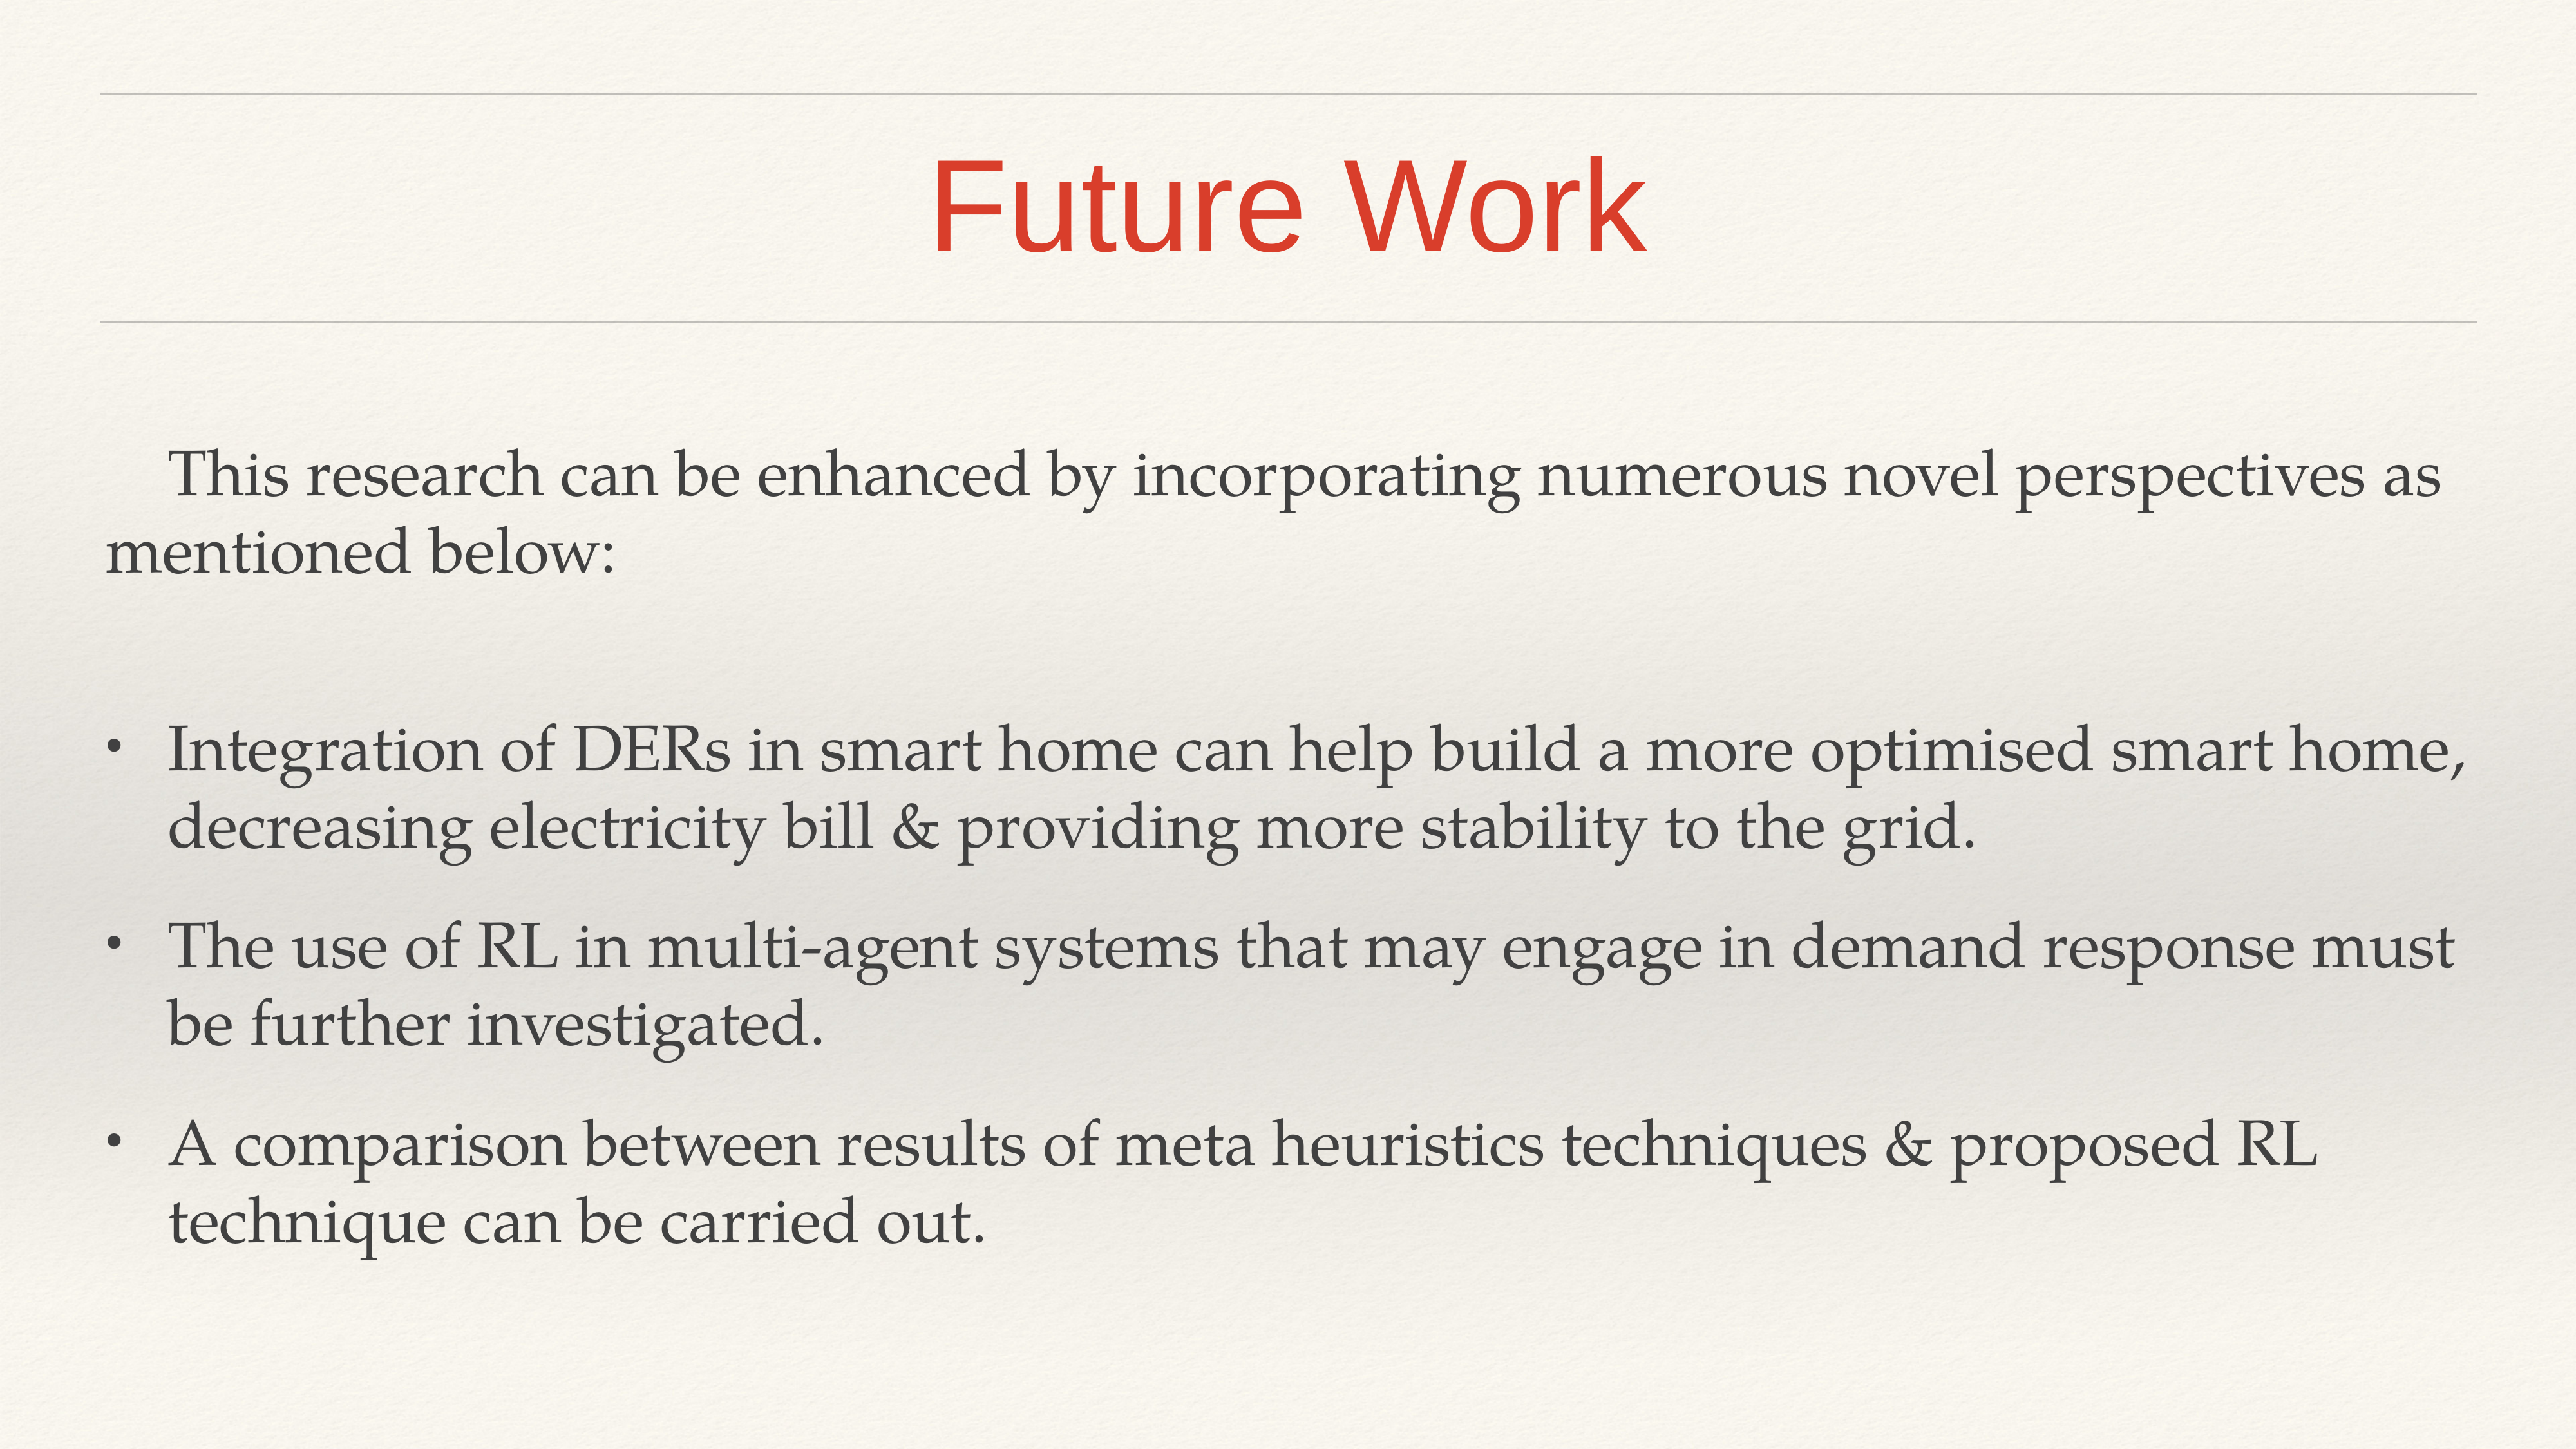

# Future Work
This research can be enhanced by incorporating numerous novel perspectives as mentioned below:
Integration of DERs in smart home can help build a more optimised smart home, decreasing electricity bill & providing more stability to the grid.
The use of RL in multi-agent systems that may engage in demand response must be further investigated.
A comparison between results of meta heuristics techniques & proposed RL technique can be carried out.